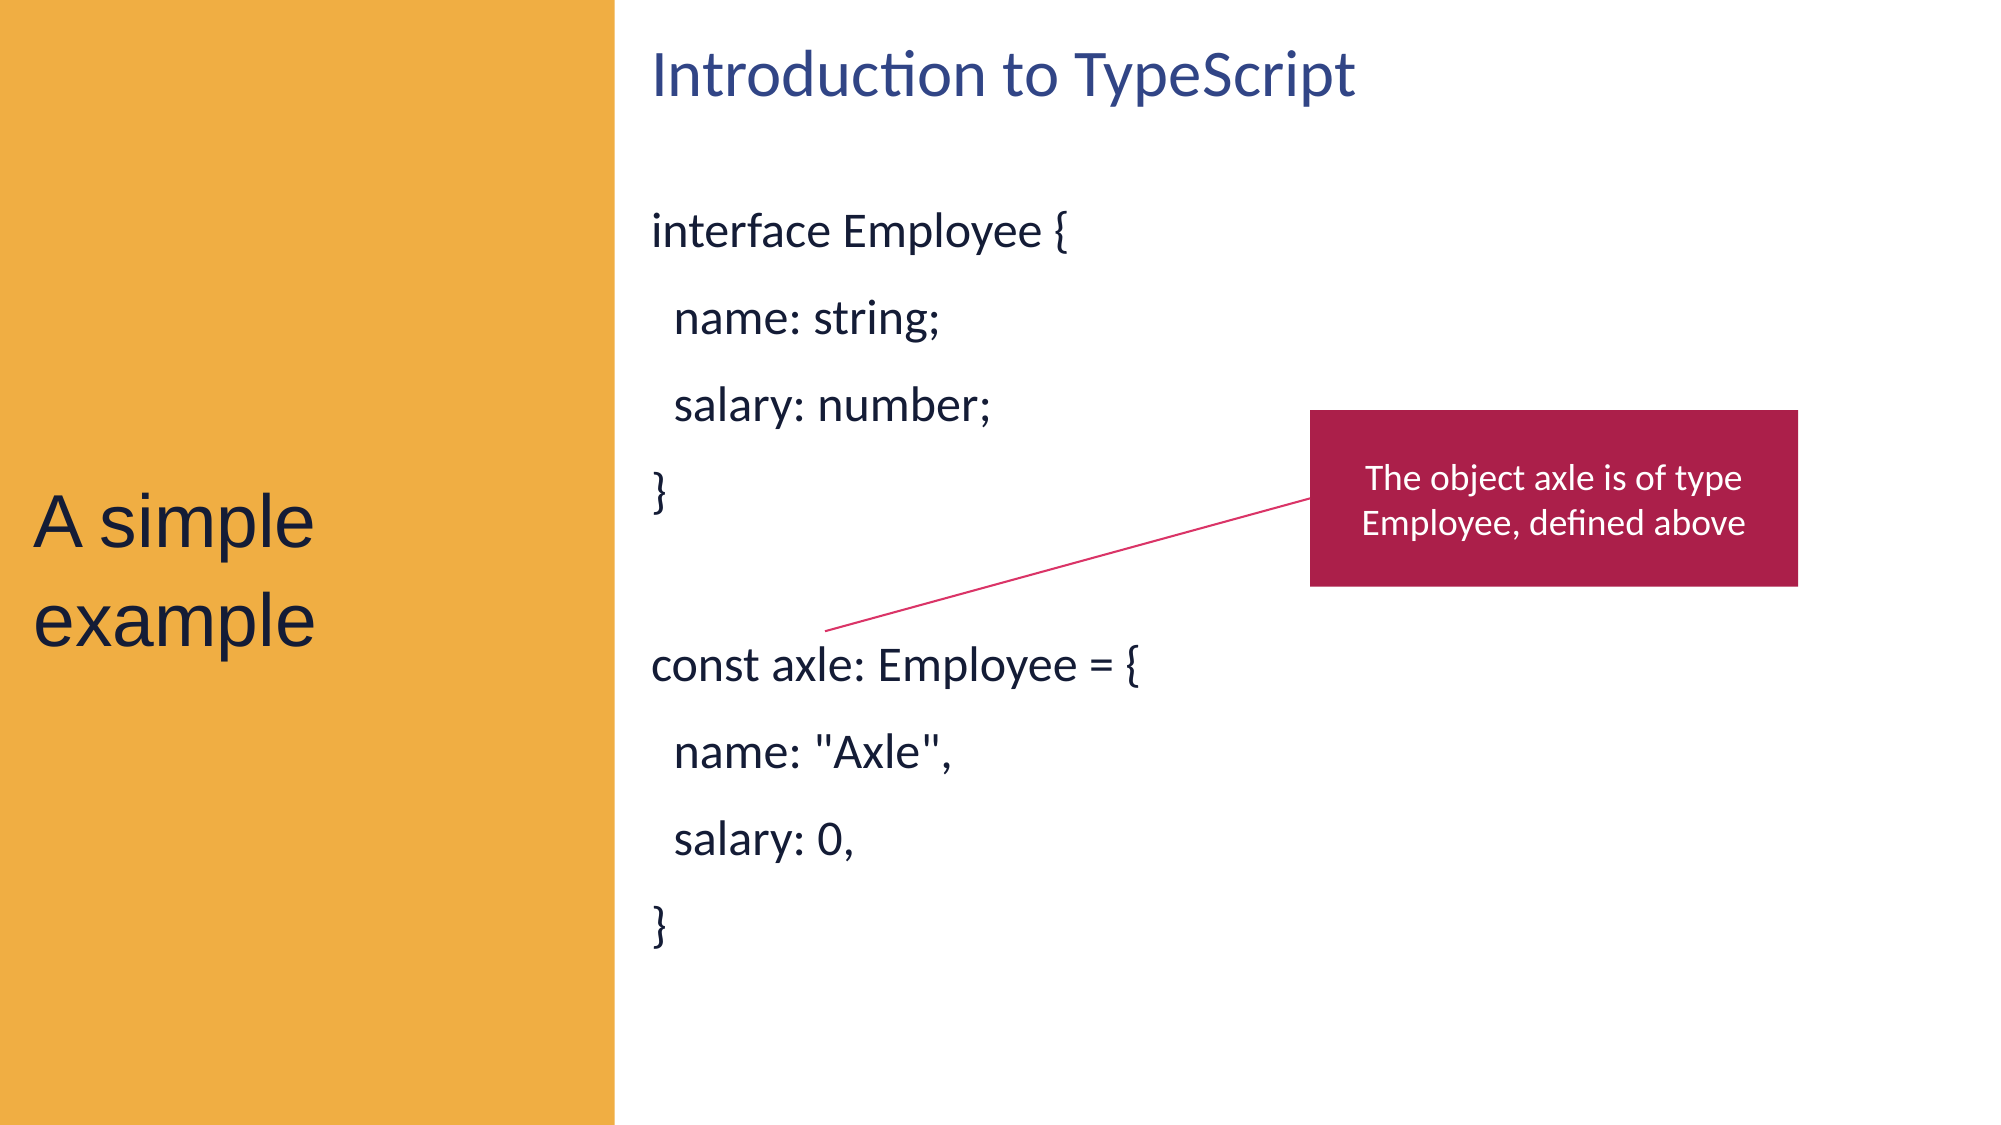

Introduction to TypeScript
interface Employee {
  name: string;
  salary: number;
}

const axle: Employee = {
  name: "Axle",
  salary: 0,
}
A simple example
The object axle is of type Employee, defined above